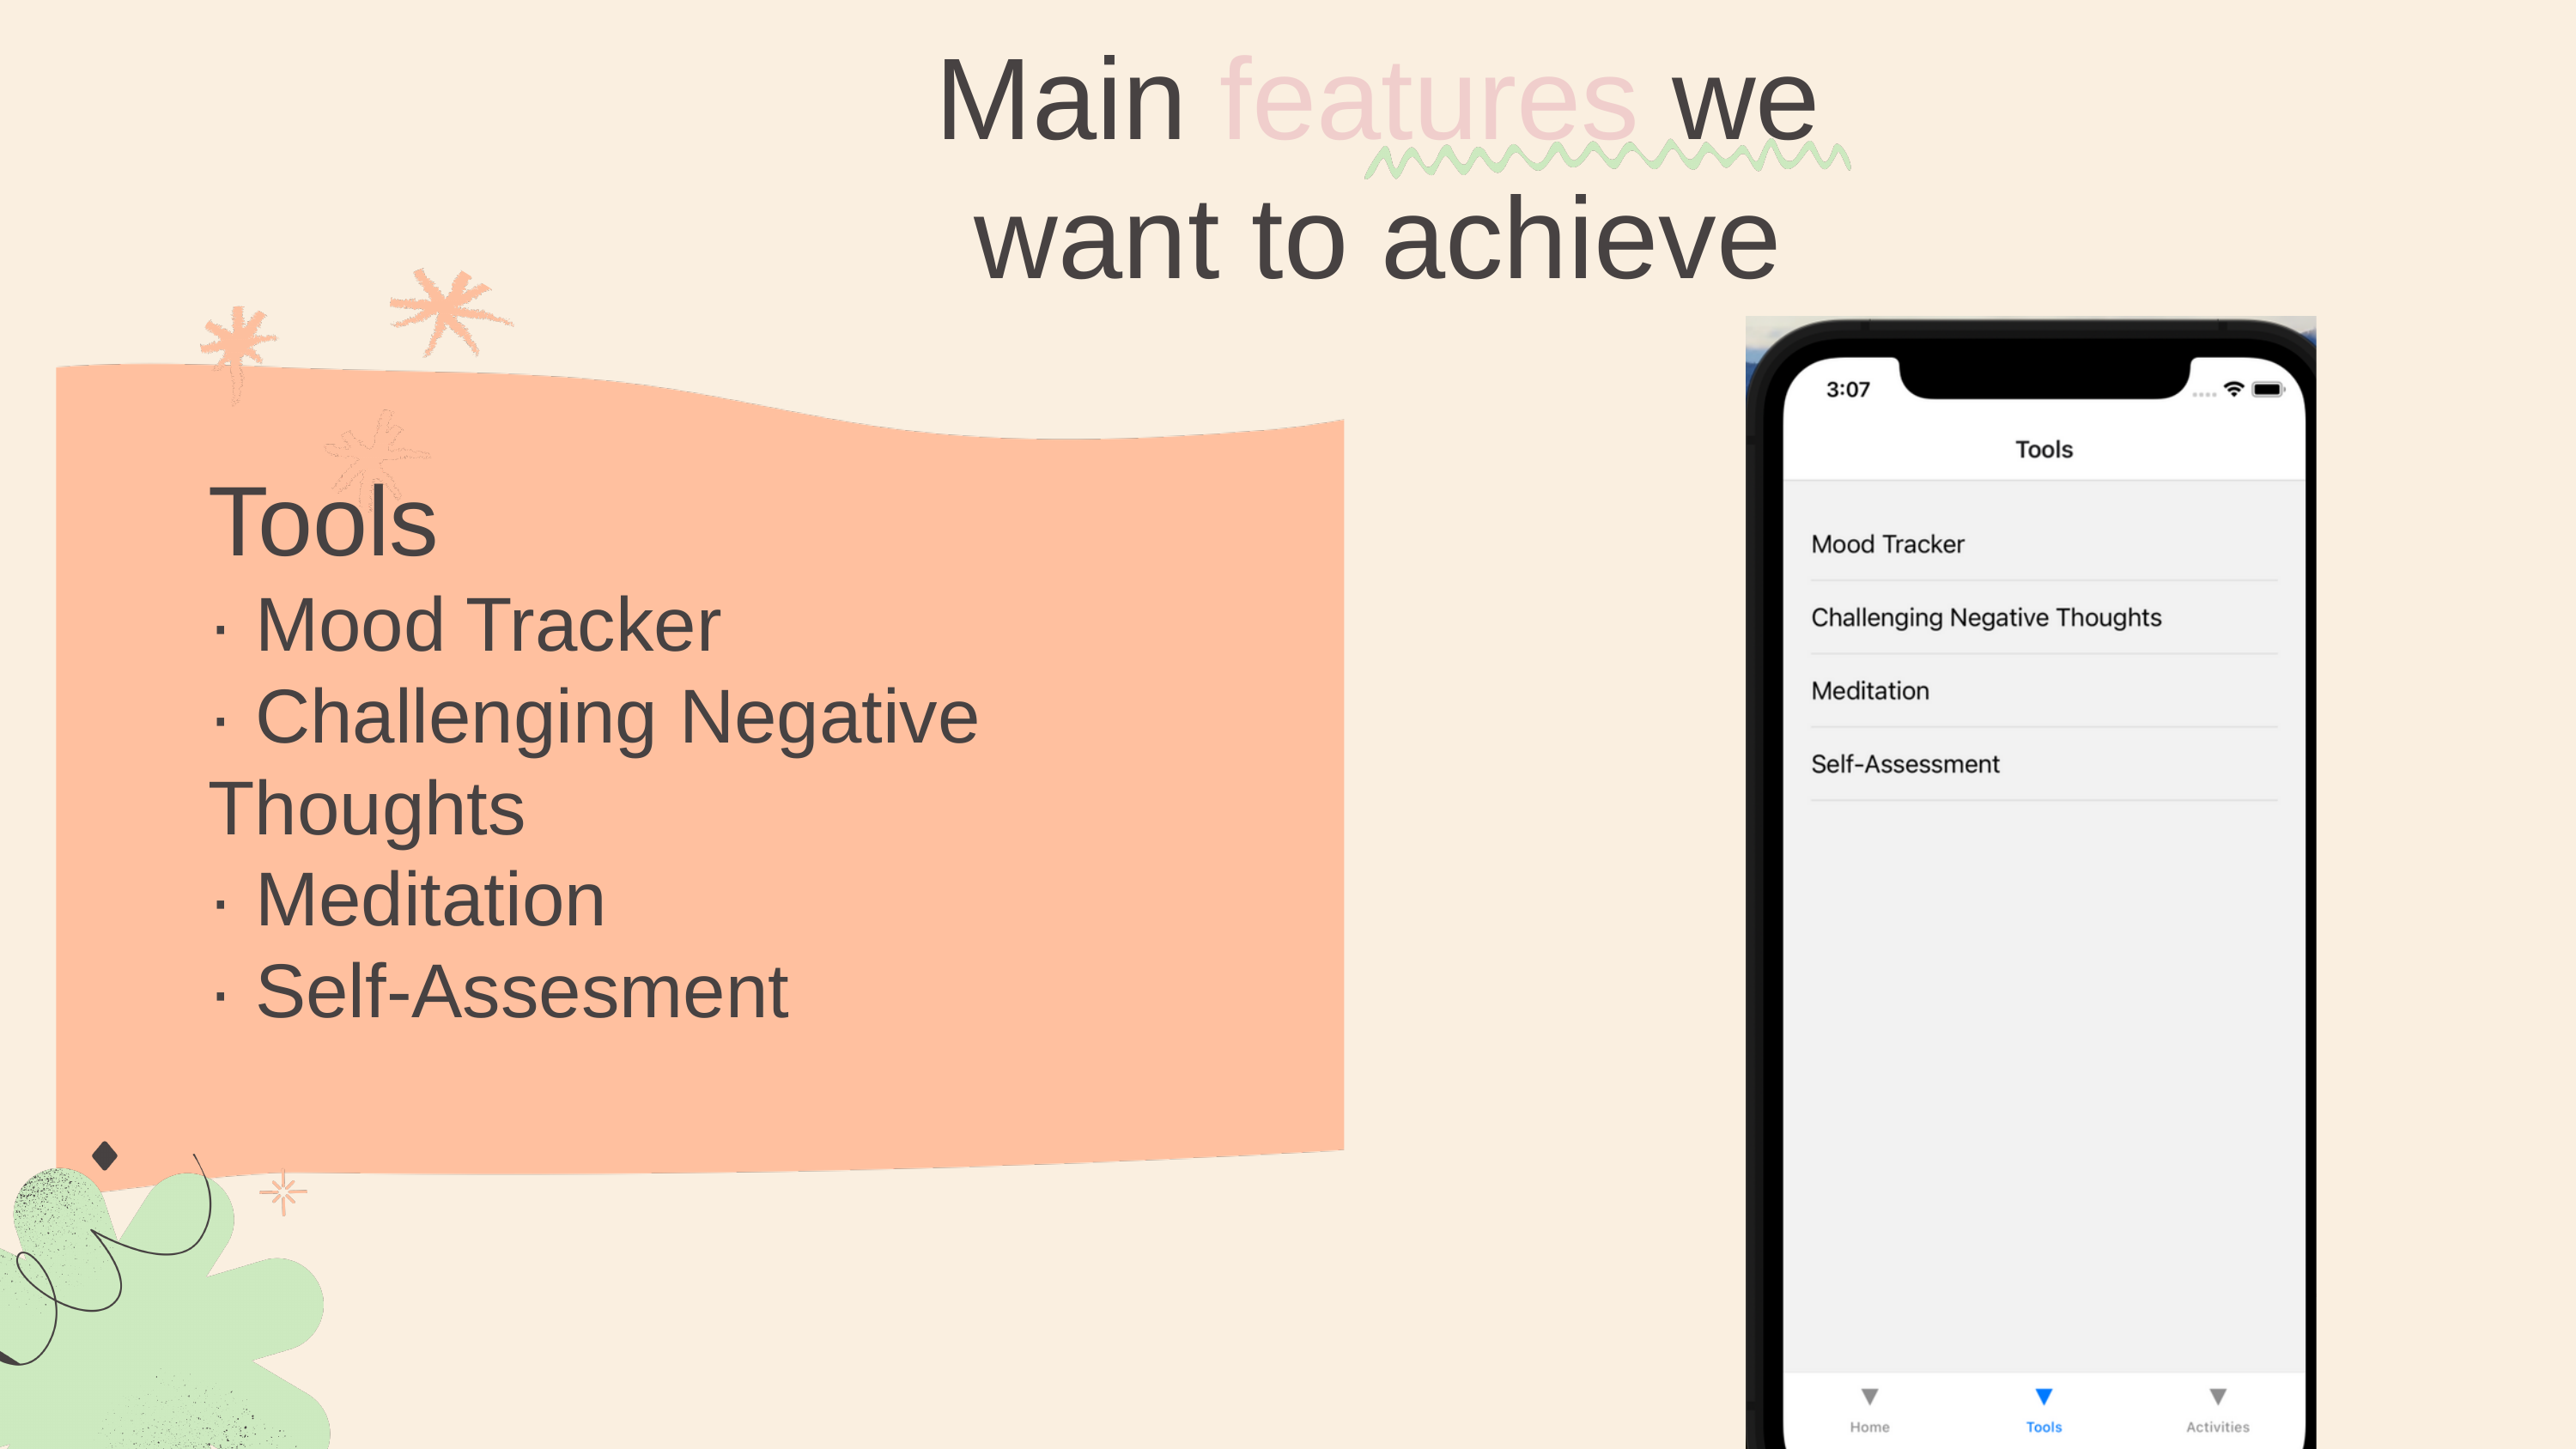

Main features we want to achieve

Tools
· Mood Tracker
· Challenging Negative Thoughts
· Meditation
· Self-Assesment